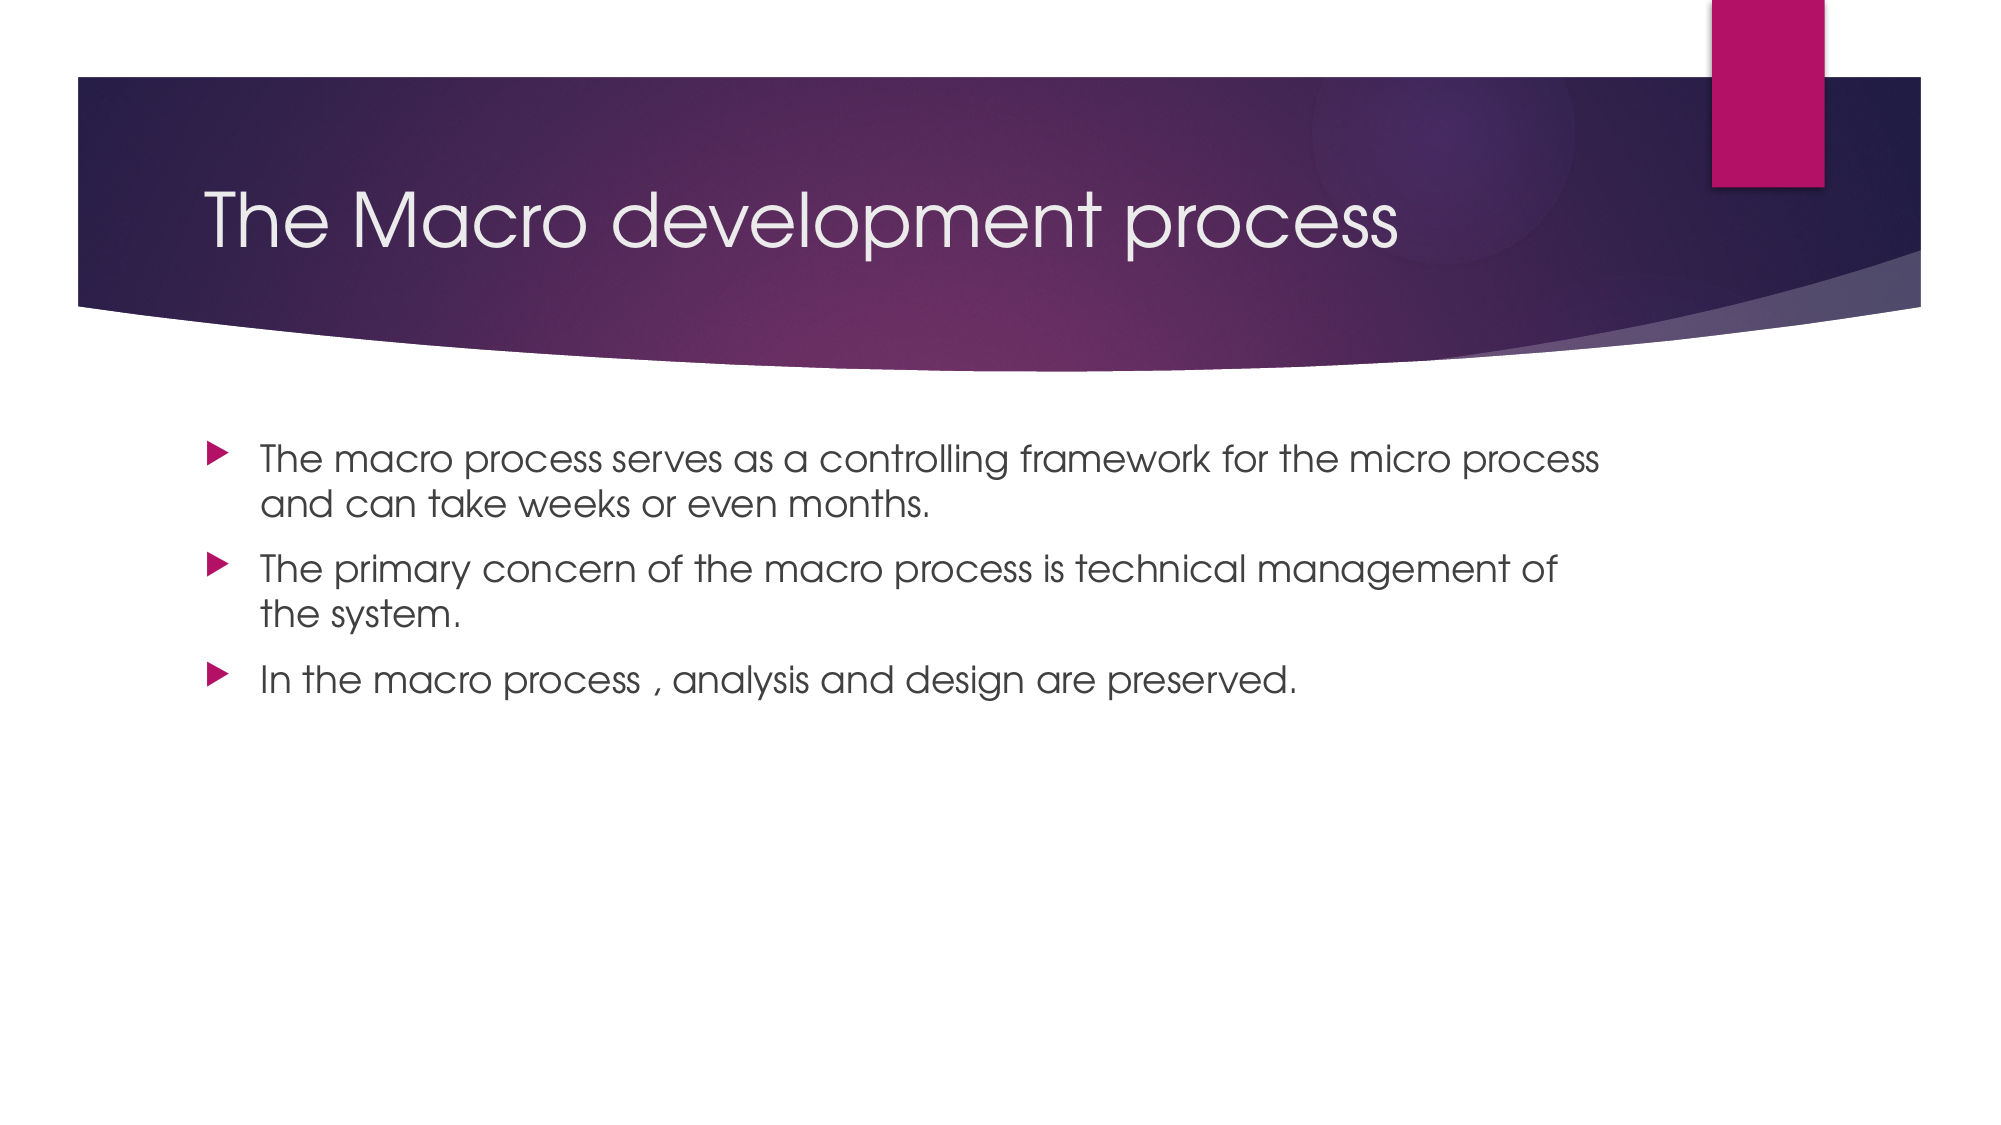

# The Macro development process
The macro process serves as a controlling framework for the micro process and can take weeks or even months.
The primary concern of the macro process is technical management of the system.
In the macro process , analysis and design are preserved.